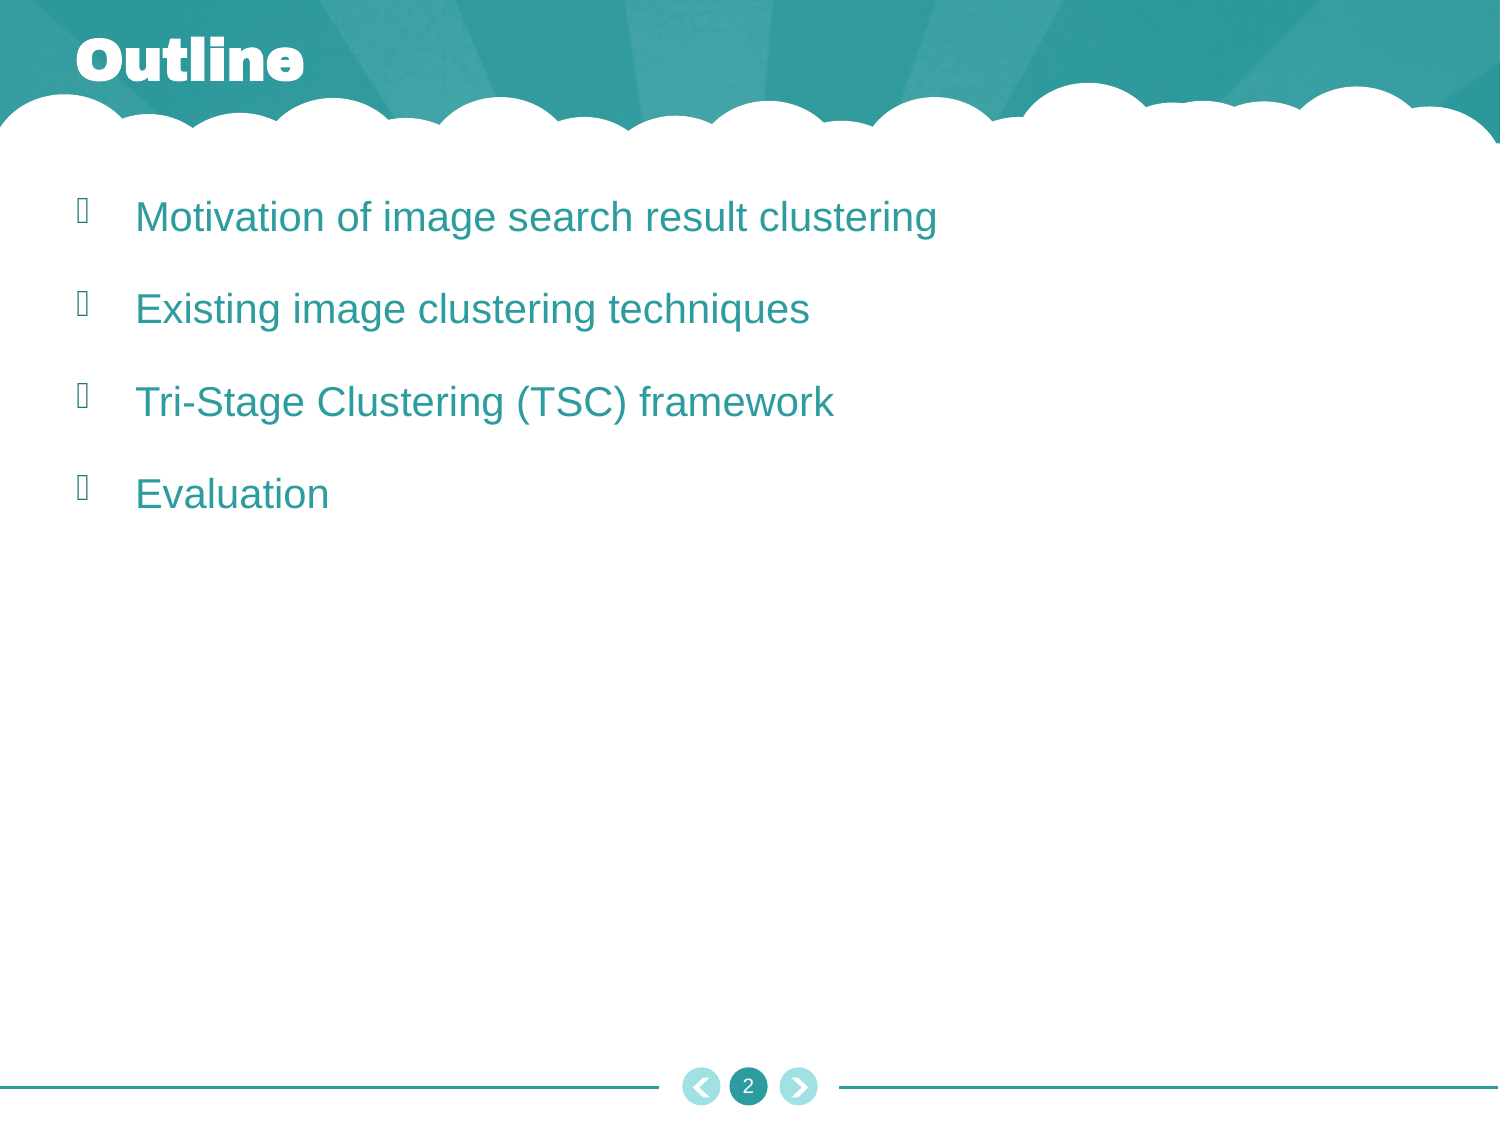

# Outline
Motivation of image search result clustering
Existing image clustering techniques
Tri-Stage Clustering (TSC) framework
Evaluation

2